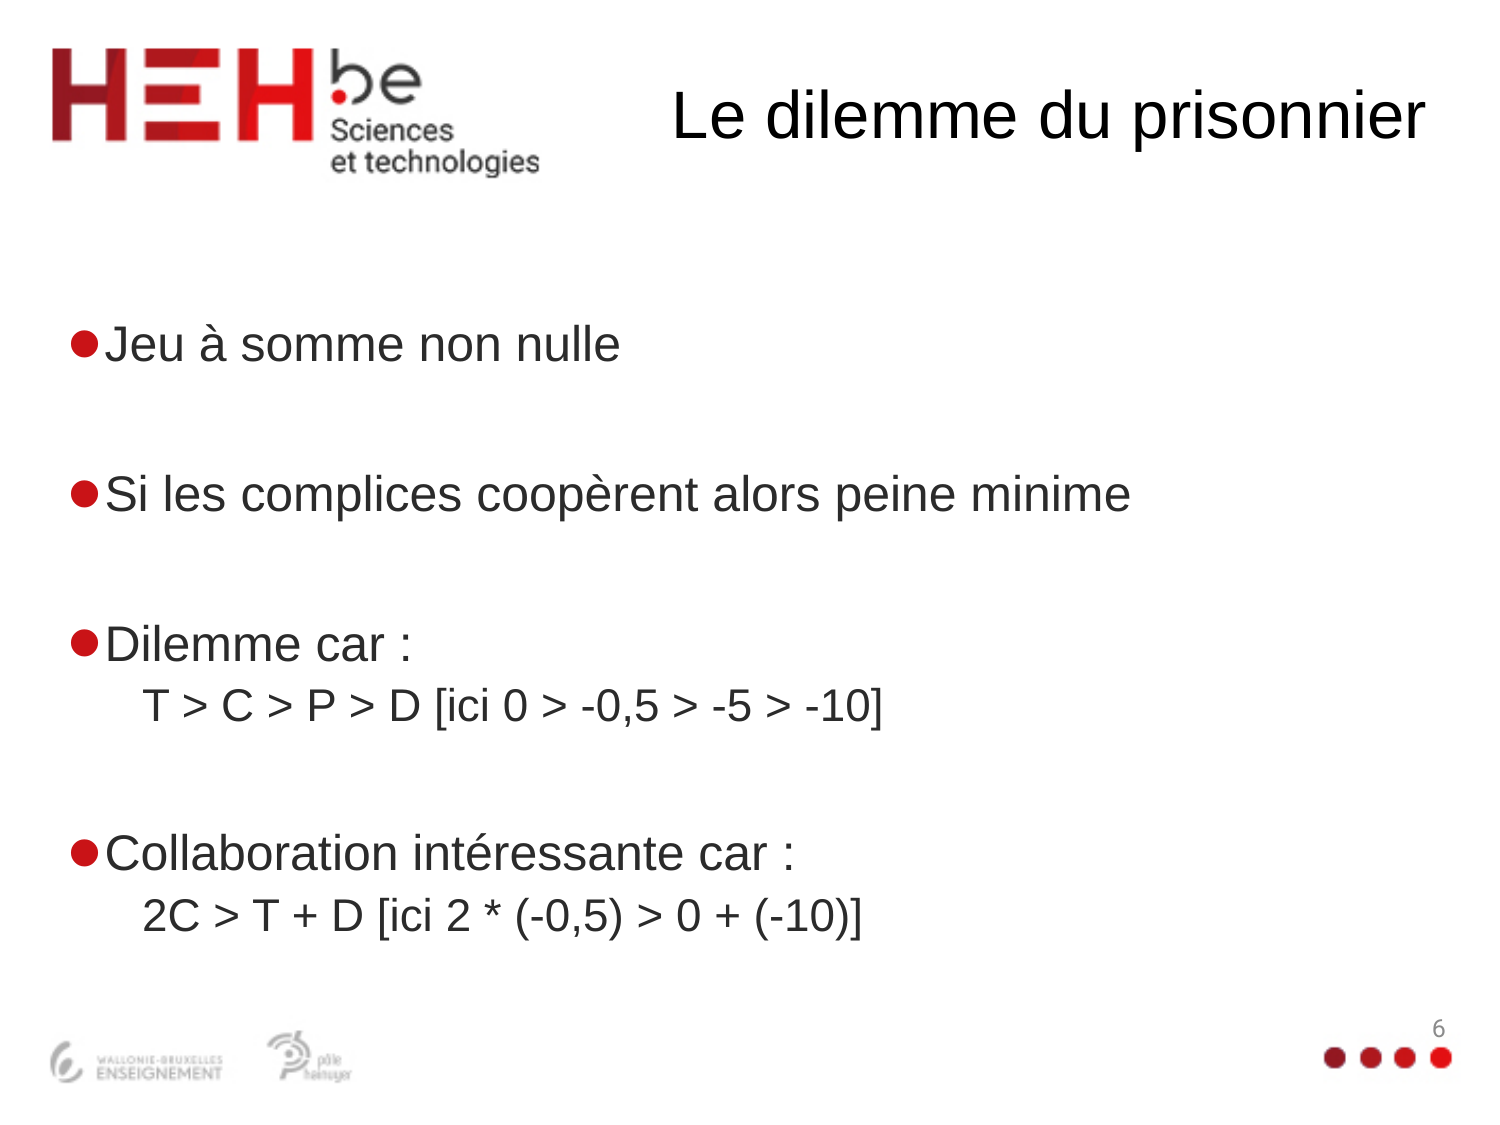

# Le dilemme du prisonnier
Jeu à somme non nulle

Si les complices coopèrent alors peine minime

Dilemme car :
T > C > P > D [ici 0 > -0,5 > -5 > -10]

Collaboration intéressante car :
2C > T + D [ici 2 * (-0,5) > 0 + (-10)]
6